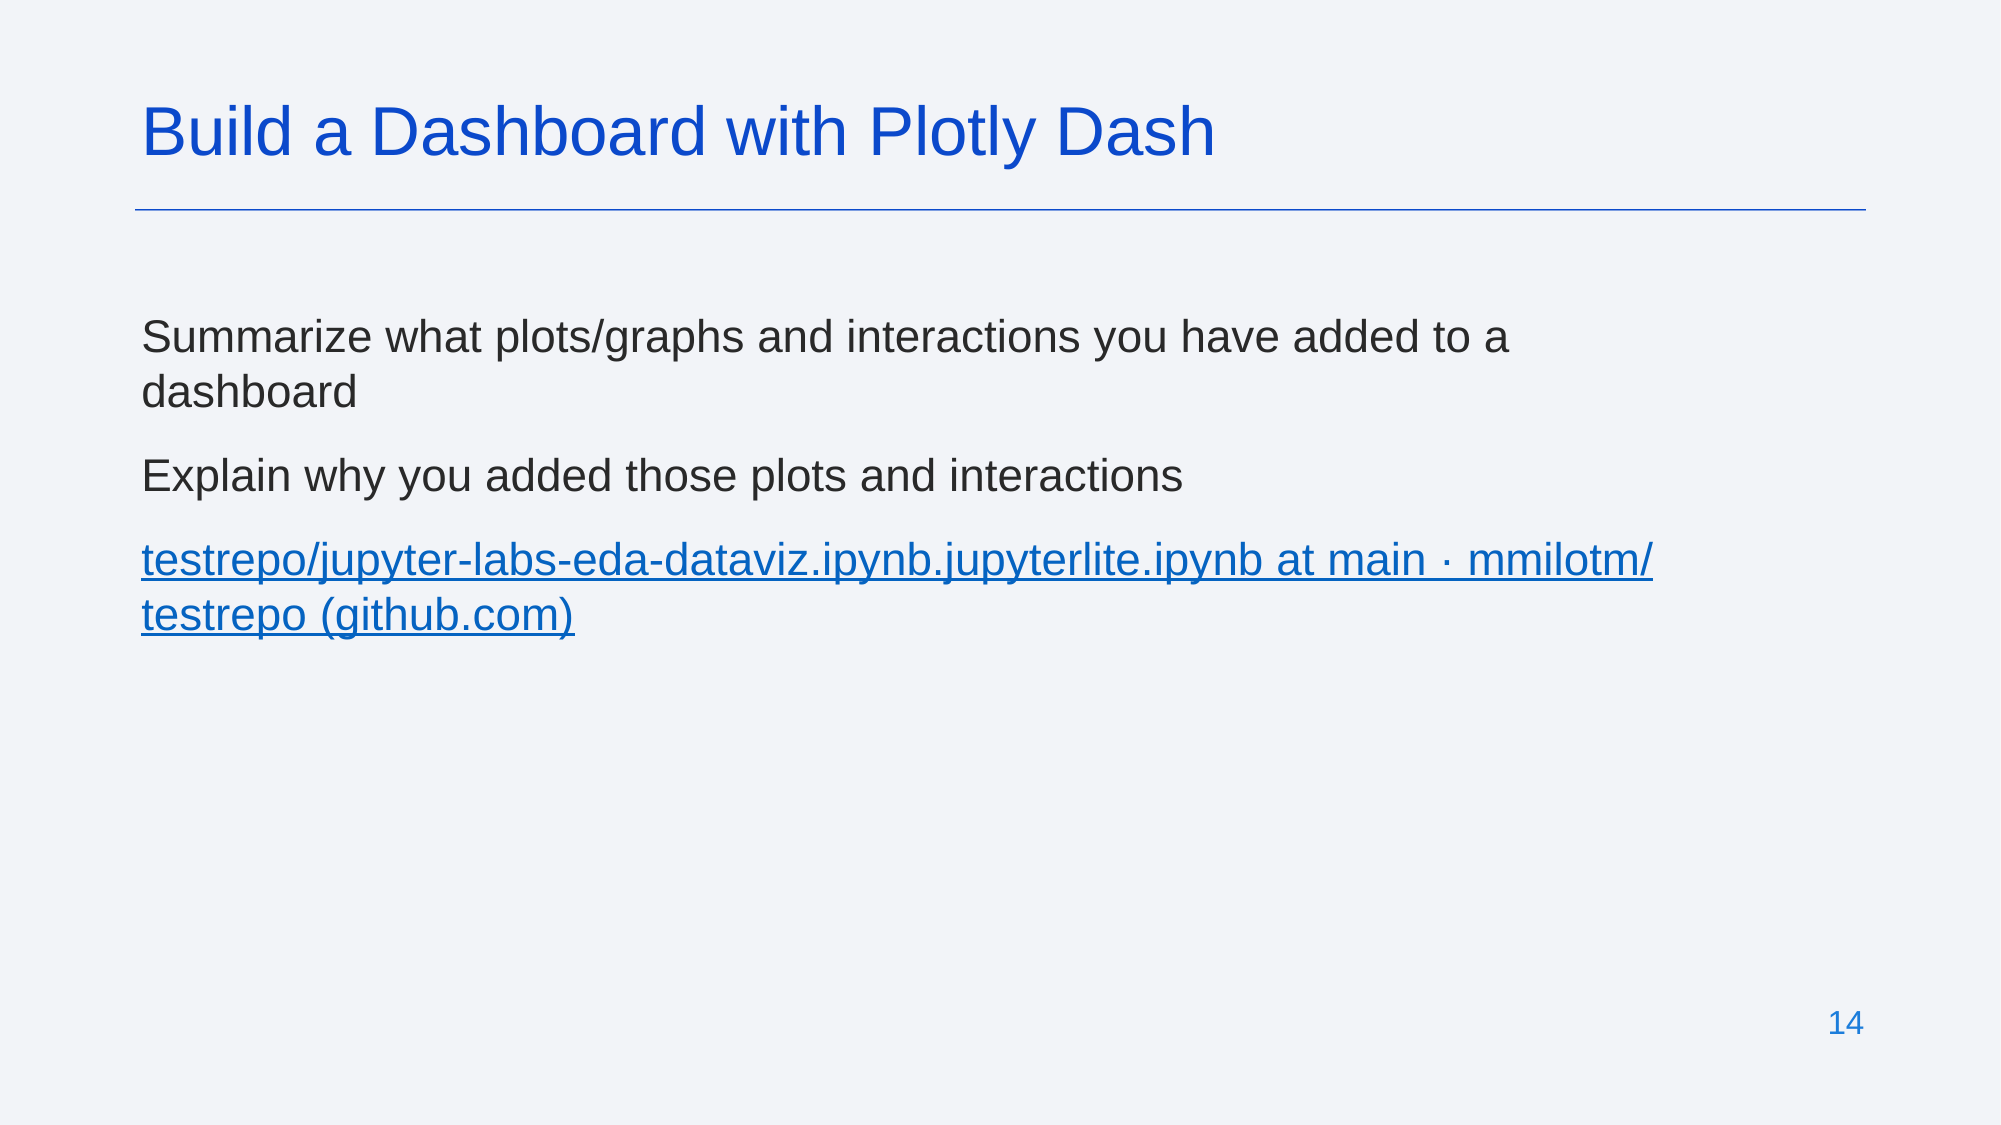

Build a Dashboard with Plotly Dash
Summarize what plots/graphs and interactions you have added to a dashboard
Explain why you added those plots and interactions
testrepo/jupyter-labs-eda-dataviz.ipynb.jupyterlite.ipynb at main · mmilotm/testrepo (github.com)
14